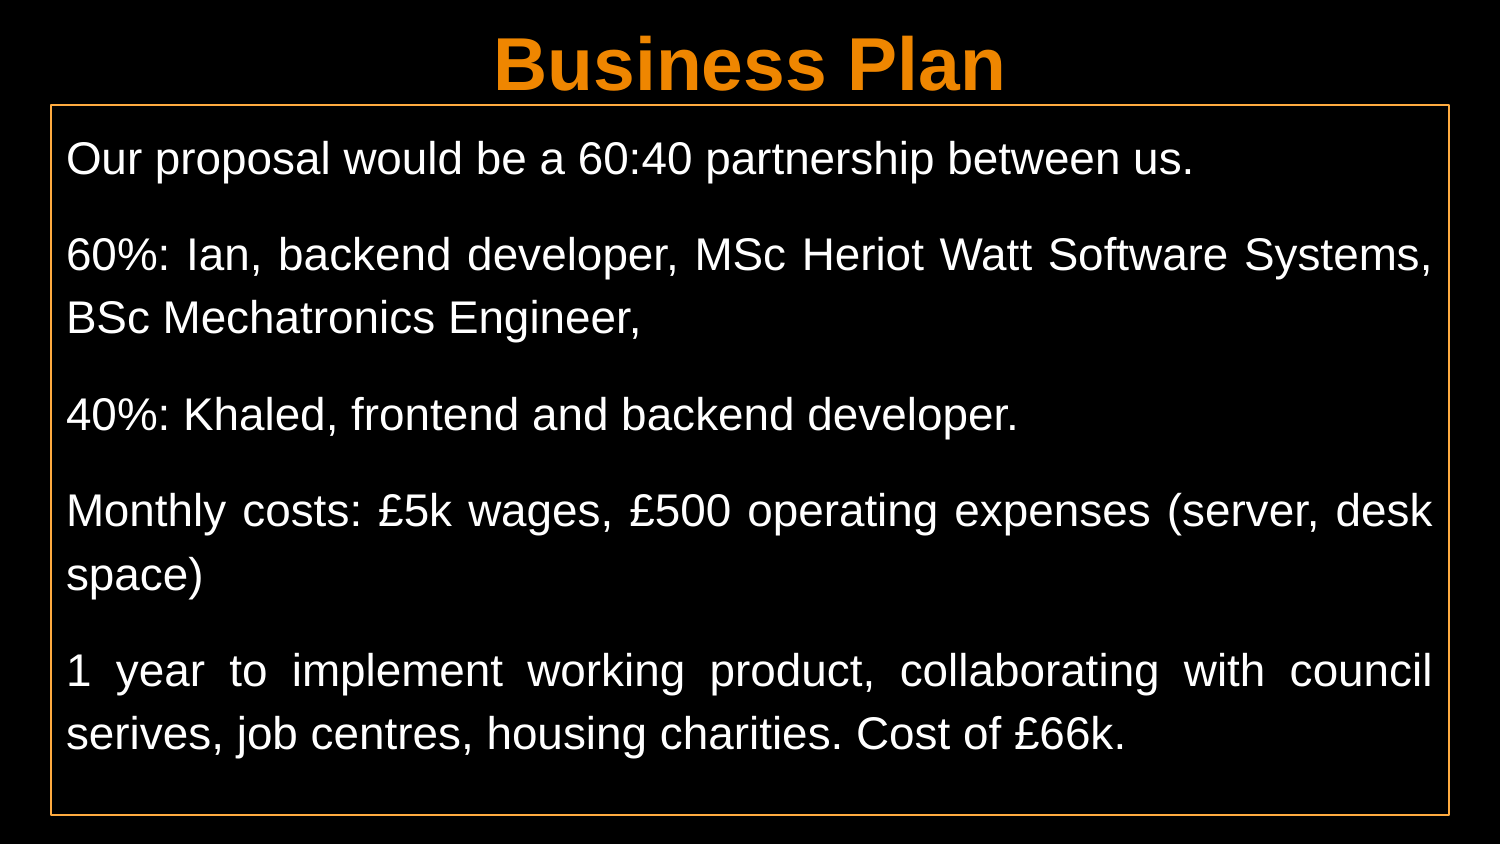

# Business Plan

Our proposal would be a 60:40 partnership between us.
60%: Ian, backend developer, MSc Heriot Watt Software Systems, BSc Mechatronics Engineer,
40%: Khaled, frontend and backend developer.
Monthly costs: £5k wages, £500 operating expenses (server, desk space)
1 year to implement working product, collaborating with council serives, job centres, housing charities. Cost of £66k.